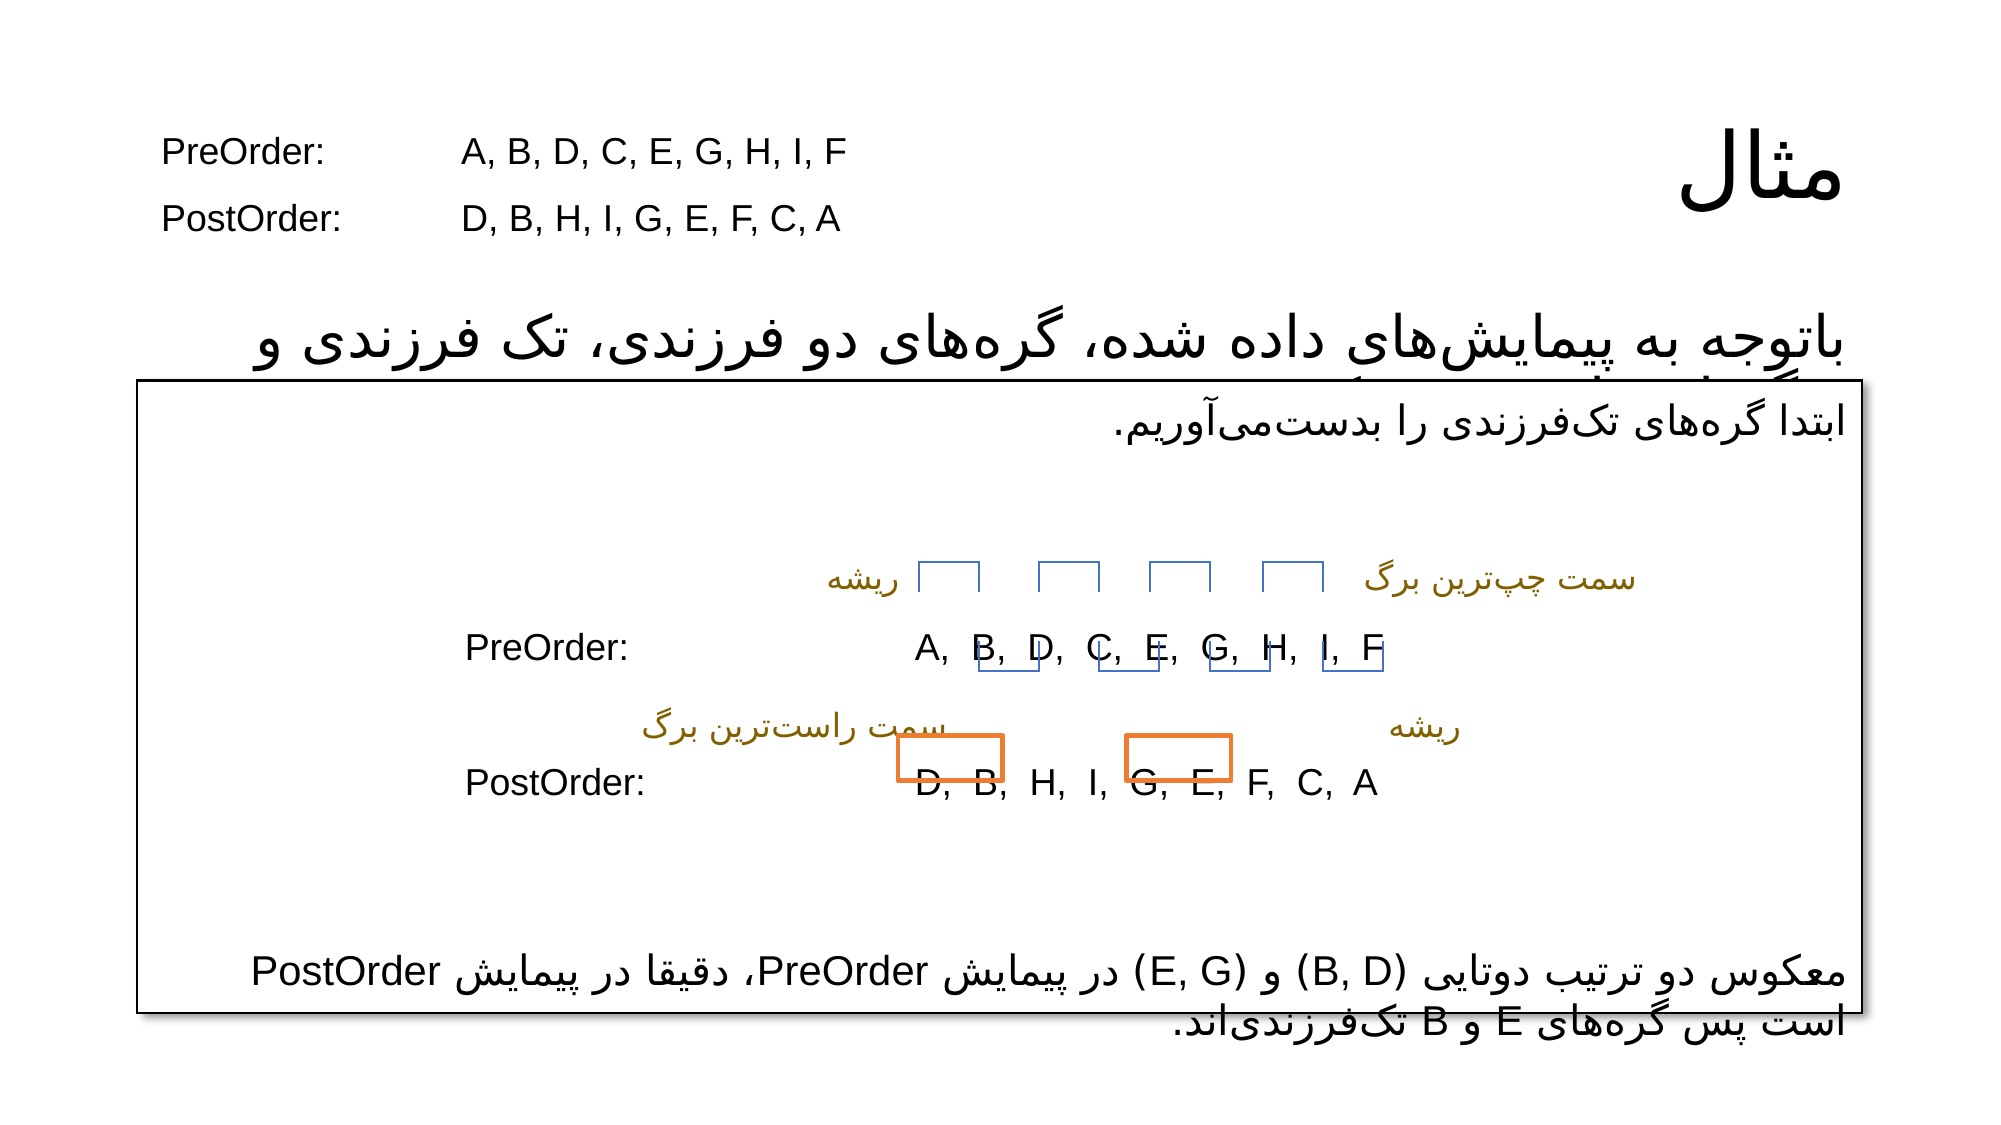

# مثال
PreOrder:	A, B, D, C, E, G, H, I, F
PostOrder:	D, B, H, I, G, E, F, C, A
باتوجه به پیمایش‌های داده شده، گره‌های دو فرزندی، تک فرزندی و برگ‌های را مشخص کنید.

ابتدا گره‌های تک‌فرزندی را بدست‌می‌آوریم.

معکوس دو ترتیب دوتایی (B, D) و (E, G) در پیمایش PreOrder، دقیقا در پیمایش PostOrder است پس گره‌های E و B تک‌فرزندی‌اند.
PreOrder:		A,  B,  D,  C,  E,  G,  H,  I,  F
PostOrder:		D,  B,  H,  I,  G,  E,  F,  C,  A

ریشه
سمت چپ‌ترین برگ

سمت راست‌ترین برگ
ریشه